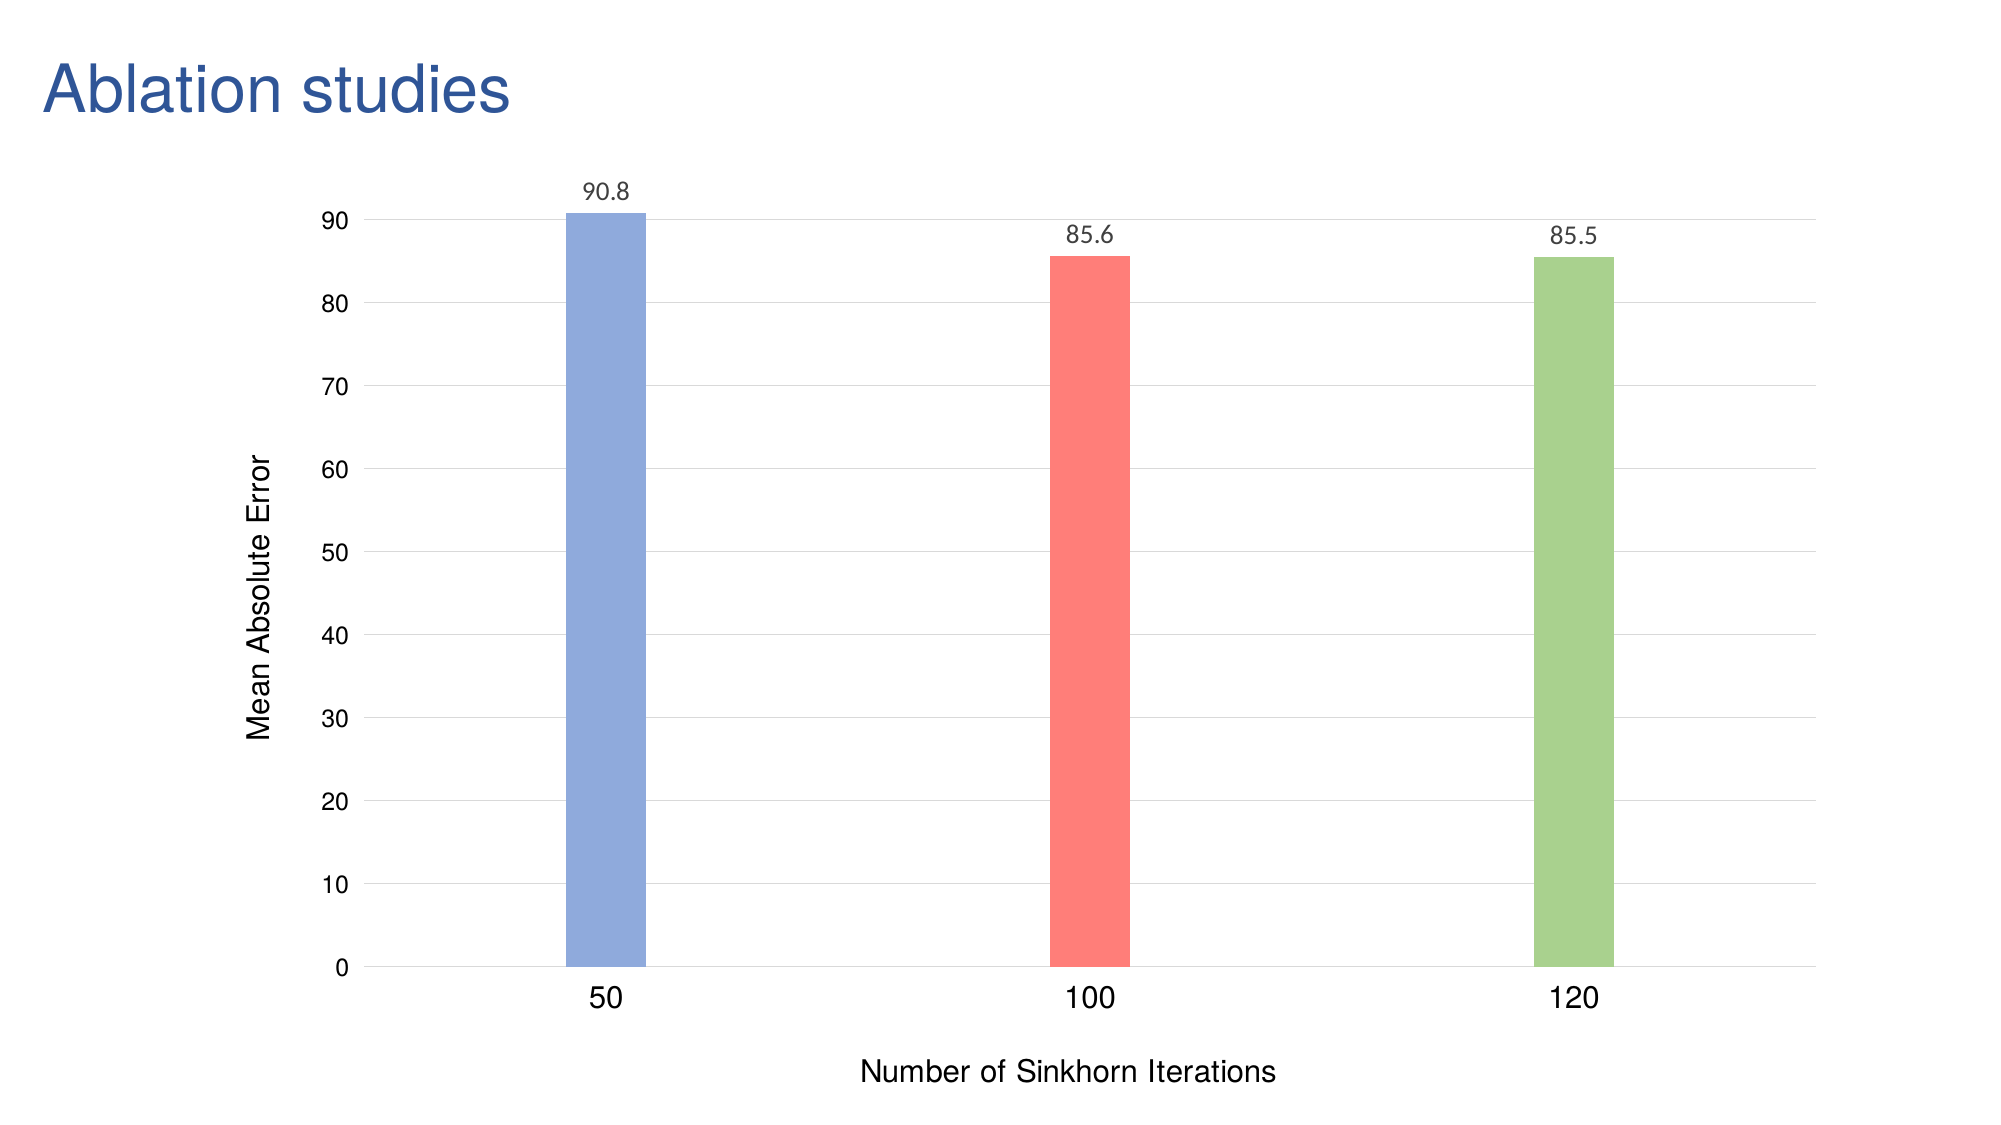

# Ablation studies

### Chart

| Category | MAE |
|---|---|
| 50 | 90.8 |
| 100 | 85.6 |
| 120 | 85.5 |